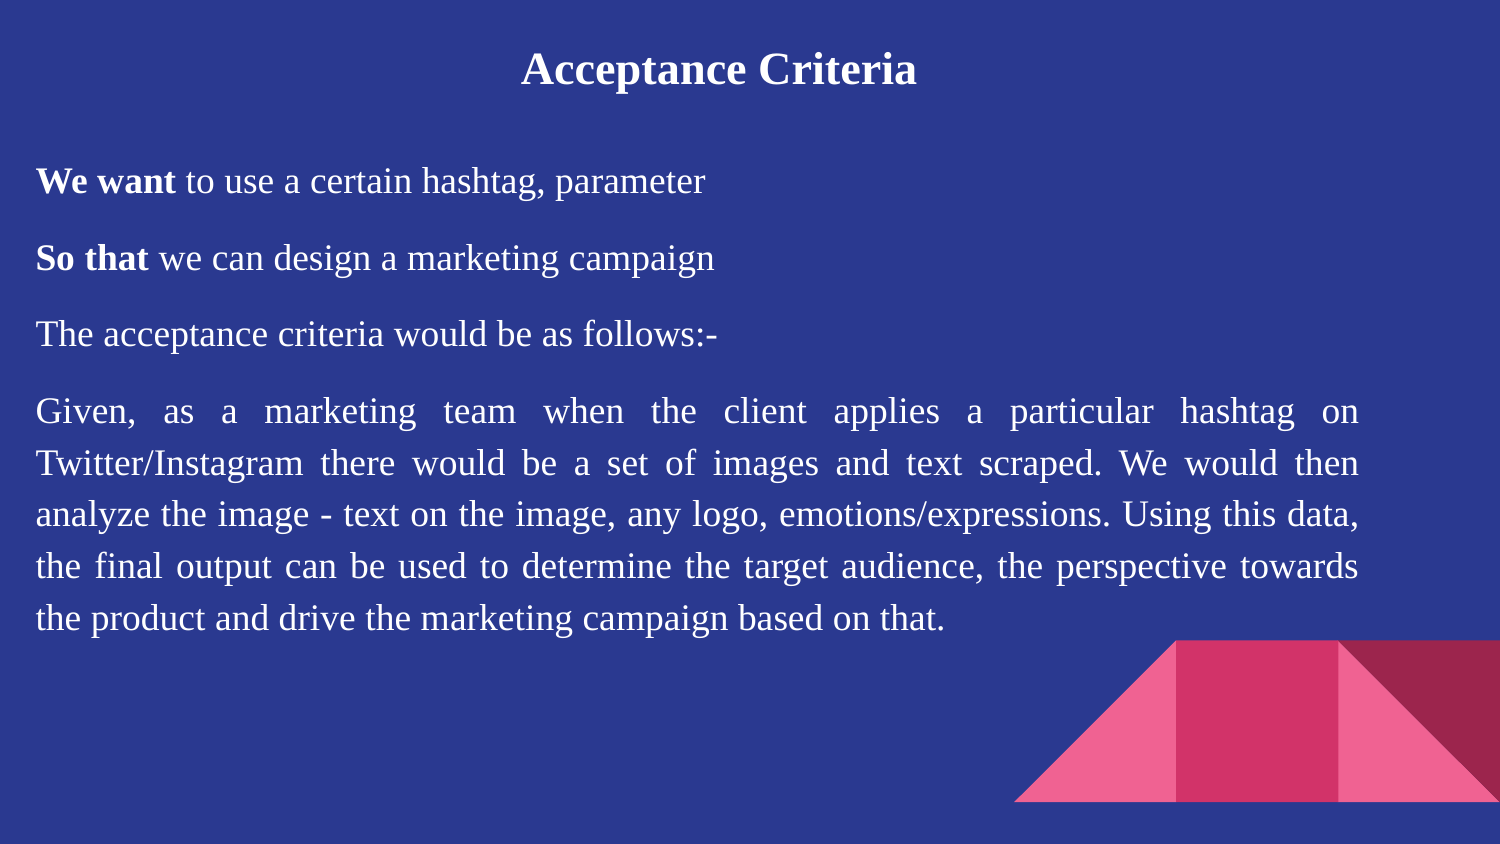

# Acceptance Criteria
We want to use a certain hashtag, parameter
So that we can design a marketing campaign
The acceptance criteria would be as follows:-
Given, as a marketing team when the client applies a particular hashtag on Twitter/Instagram there would be a set of images and text scraped. We would then analyze the image - text on the image, any logo, emotions/expressions. Using this data, the final output can be used to determine the target audience, the perspective towards the product and drive the marketing campaign based on that.